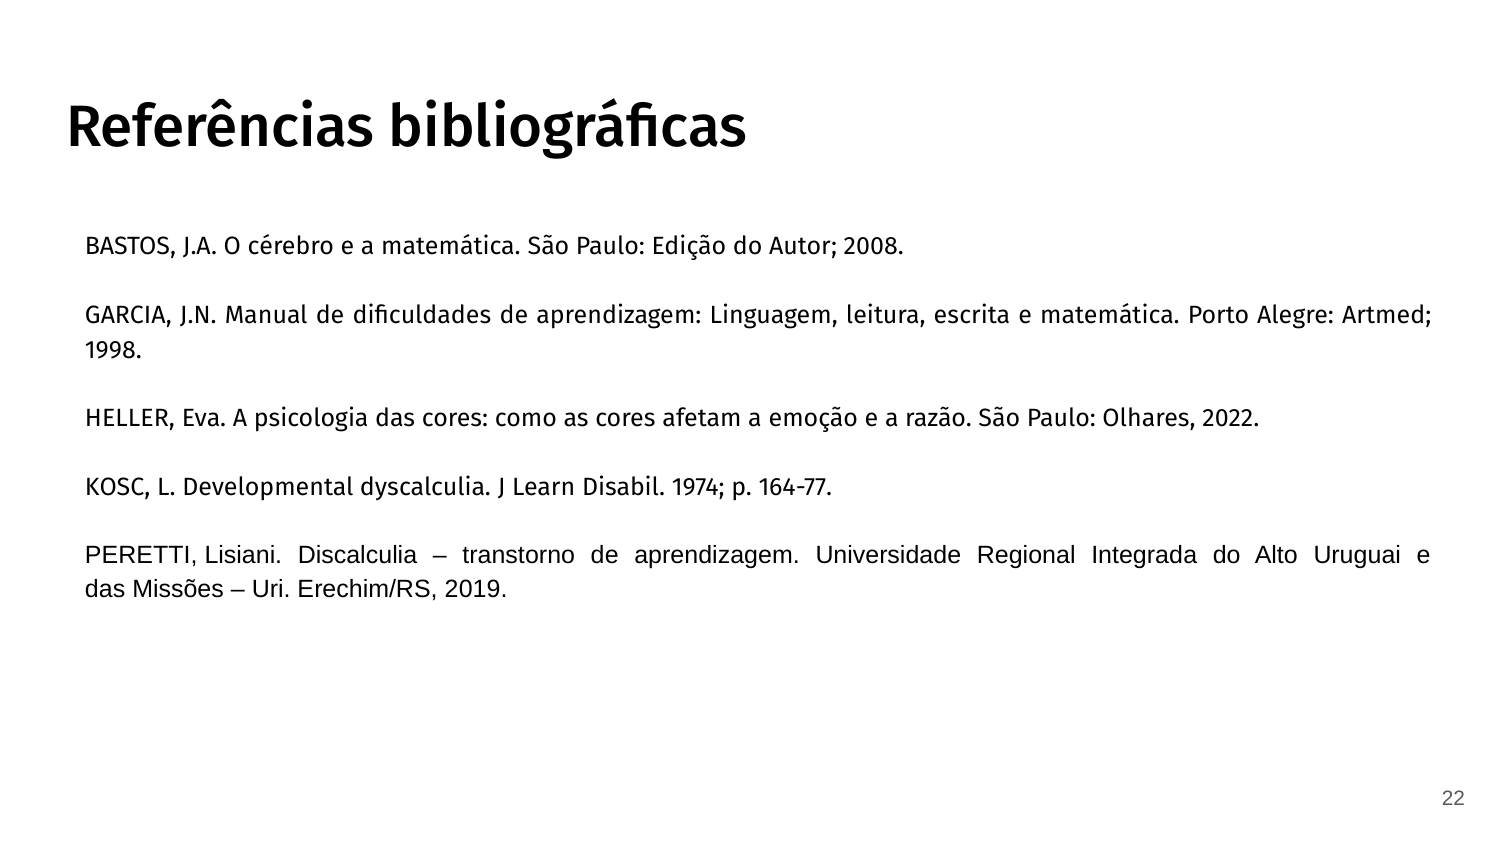

# Referências bibliográficas
BASTOS, J.A. O cérebro e a matemática. São Paulo: Edição do Autor; 2008.

GARCIA, J.N. Manual de dificuldades de aprendizagem: Linguagem, leitura, escrita e matemática. Porto Alegre: Artmed; 1998.

HELLER, Eva. A psicologia das cores: como as cores afetam a emoção e a razão. São Paulo: Olhares, 2022.

KOSC, L. Developmental dyscalculia. J Learn Disabil. 1974; p. 164-77.

PERETTI, Lisiani. Discalculia – transtorno de aprendizagem. Universidade Regional Integrada do Alto Uruguai e das Missões – Uri. Erechim/RS, 2019.

22